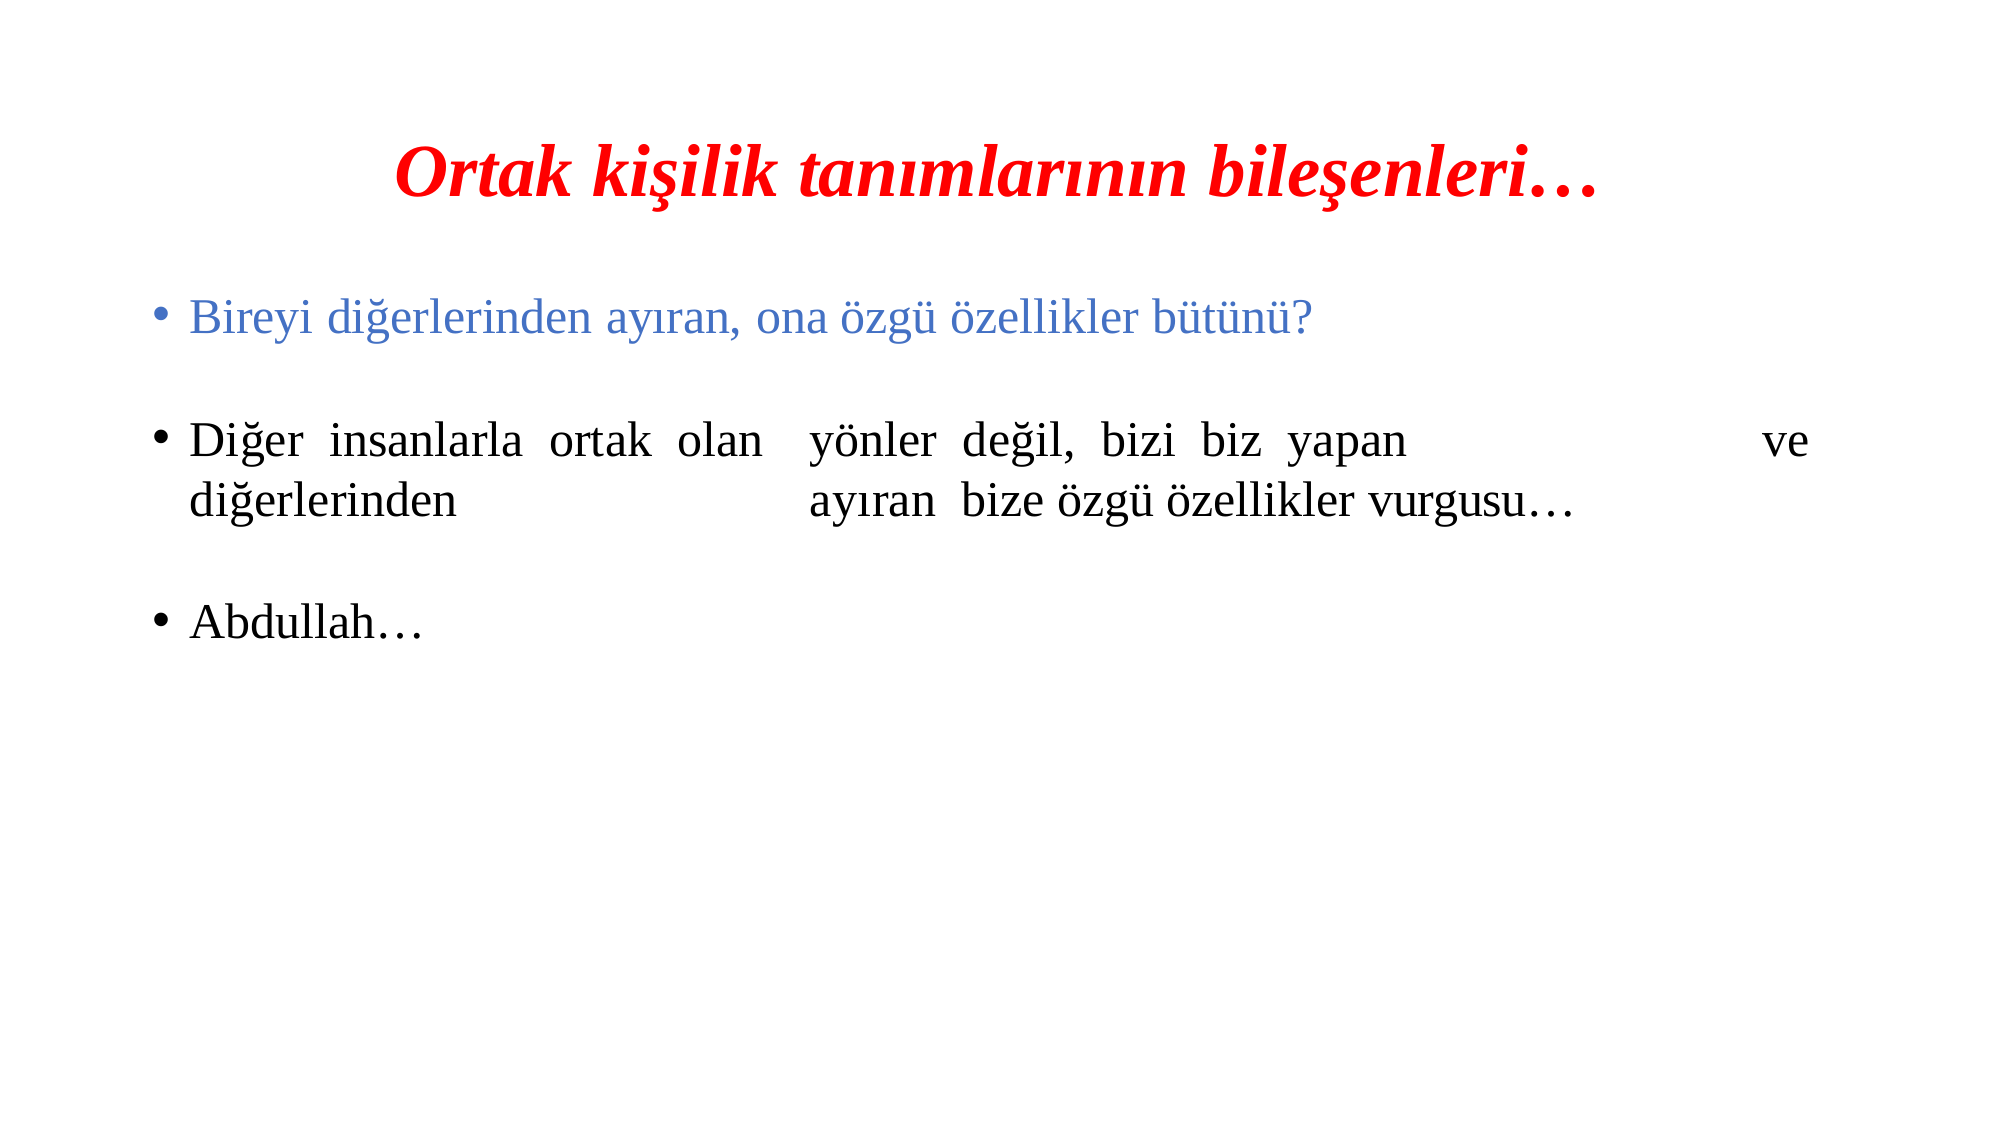

# Ortak kişilik tanımlarının bileşenleri…
Bireyi diğerlerinden ayıran, ona özgü özellikler bütünü?

Diğer  insanlarla  ortak  olan	yönler  değil,  bizi  biz  yapan	ve  diğerlerinden	ayıran  bize özgü özellikler vurgusu…

Abdullah…